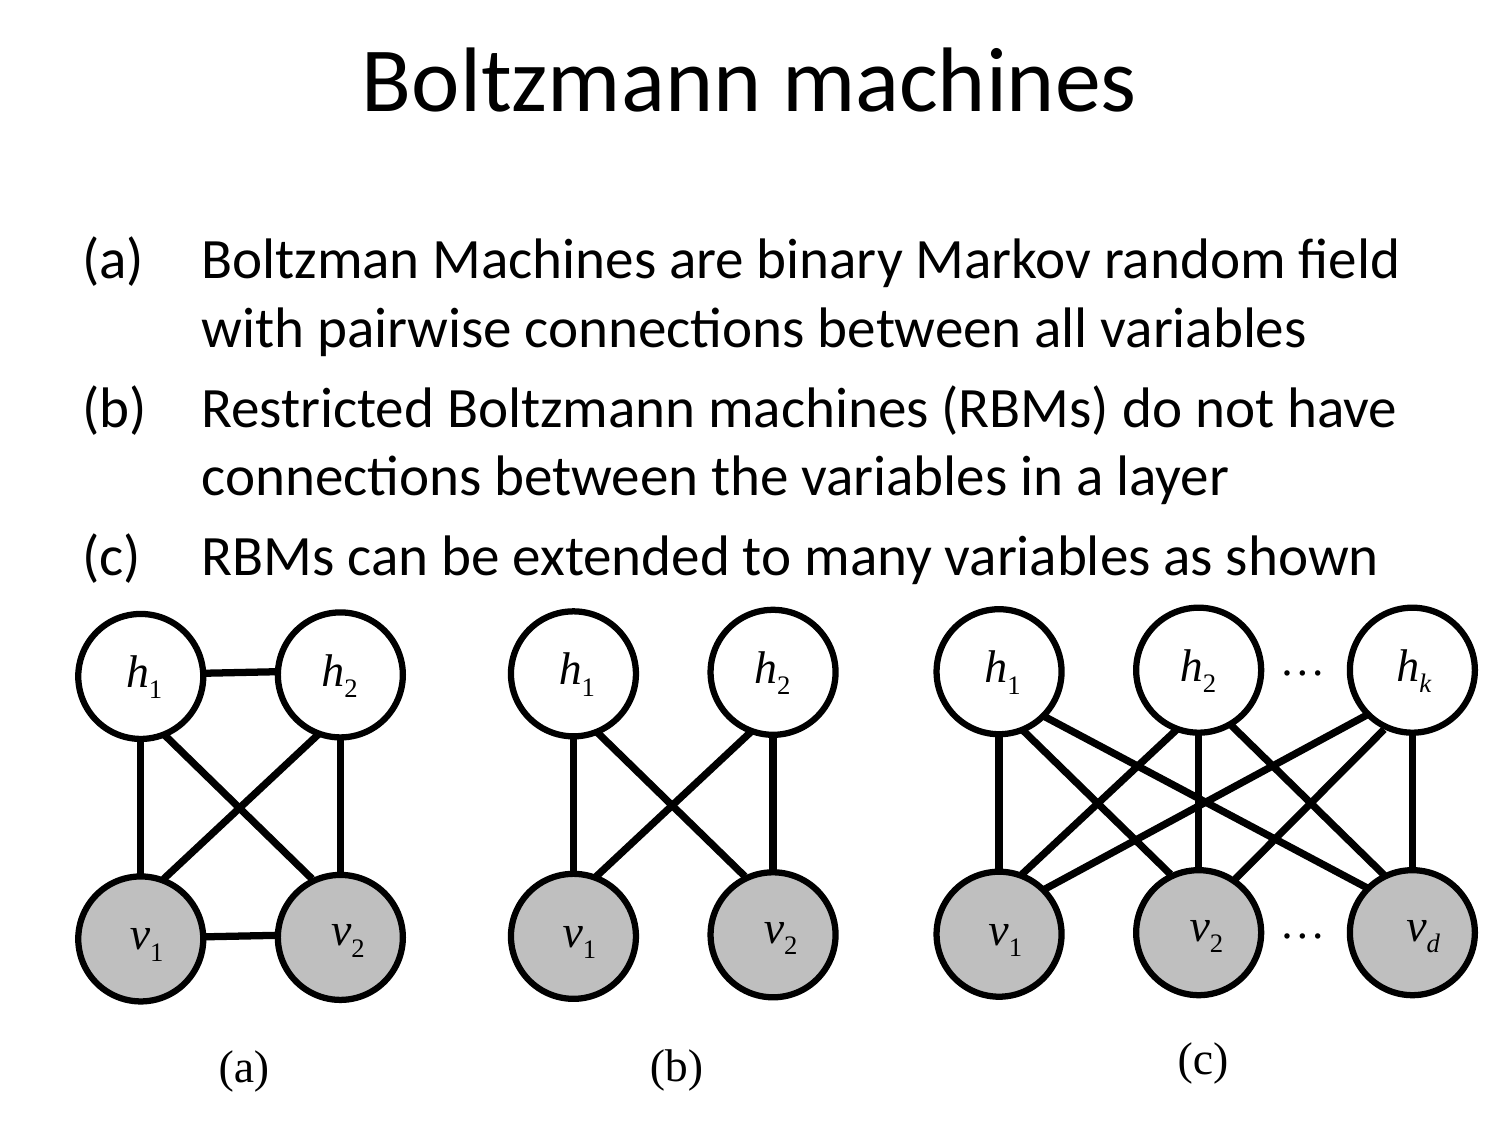

Boltzmann machines
Boltzman Machines are binary Markov random field with pairwise connections between all variables
Restricted Boltzmann machines (RBMs) do not have connections between the variables in a layer
RBMs can be extended to many variables as shown

…
h2
hk
h1
h2
h1
h2
h1

…
v2
vd
v2
v1
v2
v1
v1
(c)
(b)
(a)